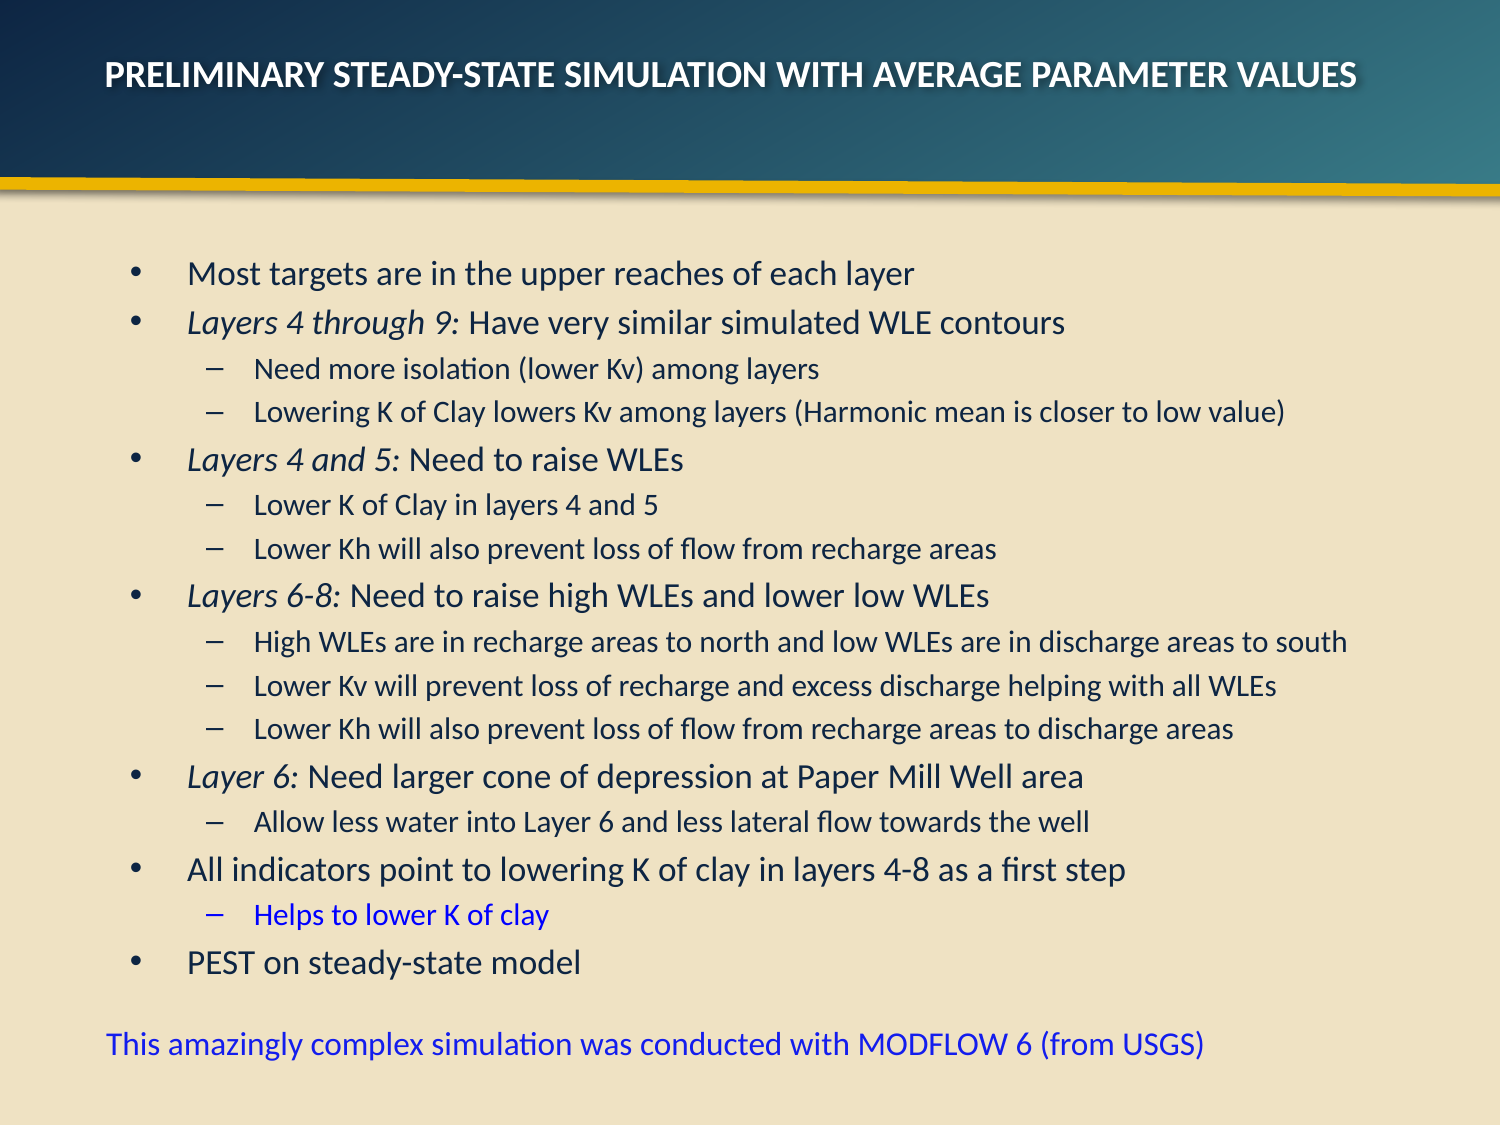

# Preliminary Steady-State Simulation with Average Parameter Values
Most targets are in the upper reaches of each layer
Layers 4 through 9: Have very similar simulated WLE contours
Need more isolation (lower Kv) among layers
Lowering K of Clay lowers Kv among layers (Harmonic mean is closer to low value)
Layers 4 and 5: Need to raise WLEs
Lower K of Clay in layers 4 and 5
Lower Kh will also prevent loss of flow from recharge areas
Layers 6-8: Need to raise high WLEs and lower low WLEs
High WLEs are in recharge areas to north and low WLEs are in discharge areas to south
Lower Kv will prevent loss of recharge and excess discharge helping with all WLEs
Lower Kh will also prevent loss of flow from recharge areas to discharge areas
Layer 6: Need larger cone of depression at Paper Mill Well area
Allow less water into Layer 6 and less lateral flow towards the well
All indicators point to lowering K of clay in layers 4-8 as a first step
Helps to lower K of clay
PEST on steady-state model

This amazingly complex simulation was conducted with MODFLOW 6 (from USGS)